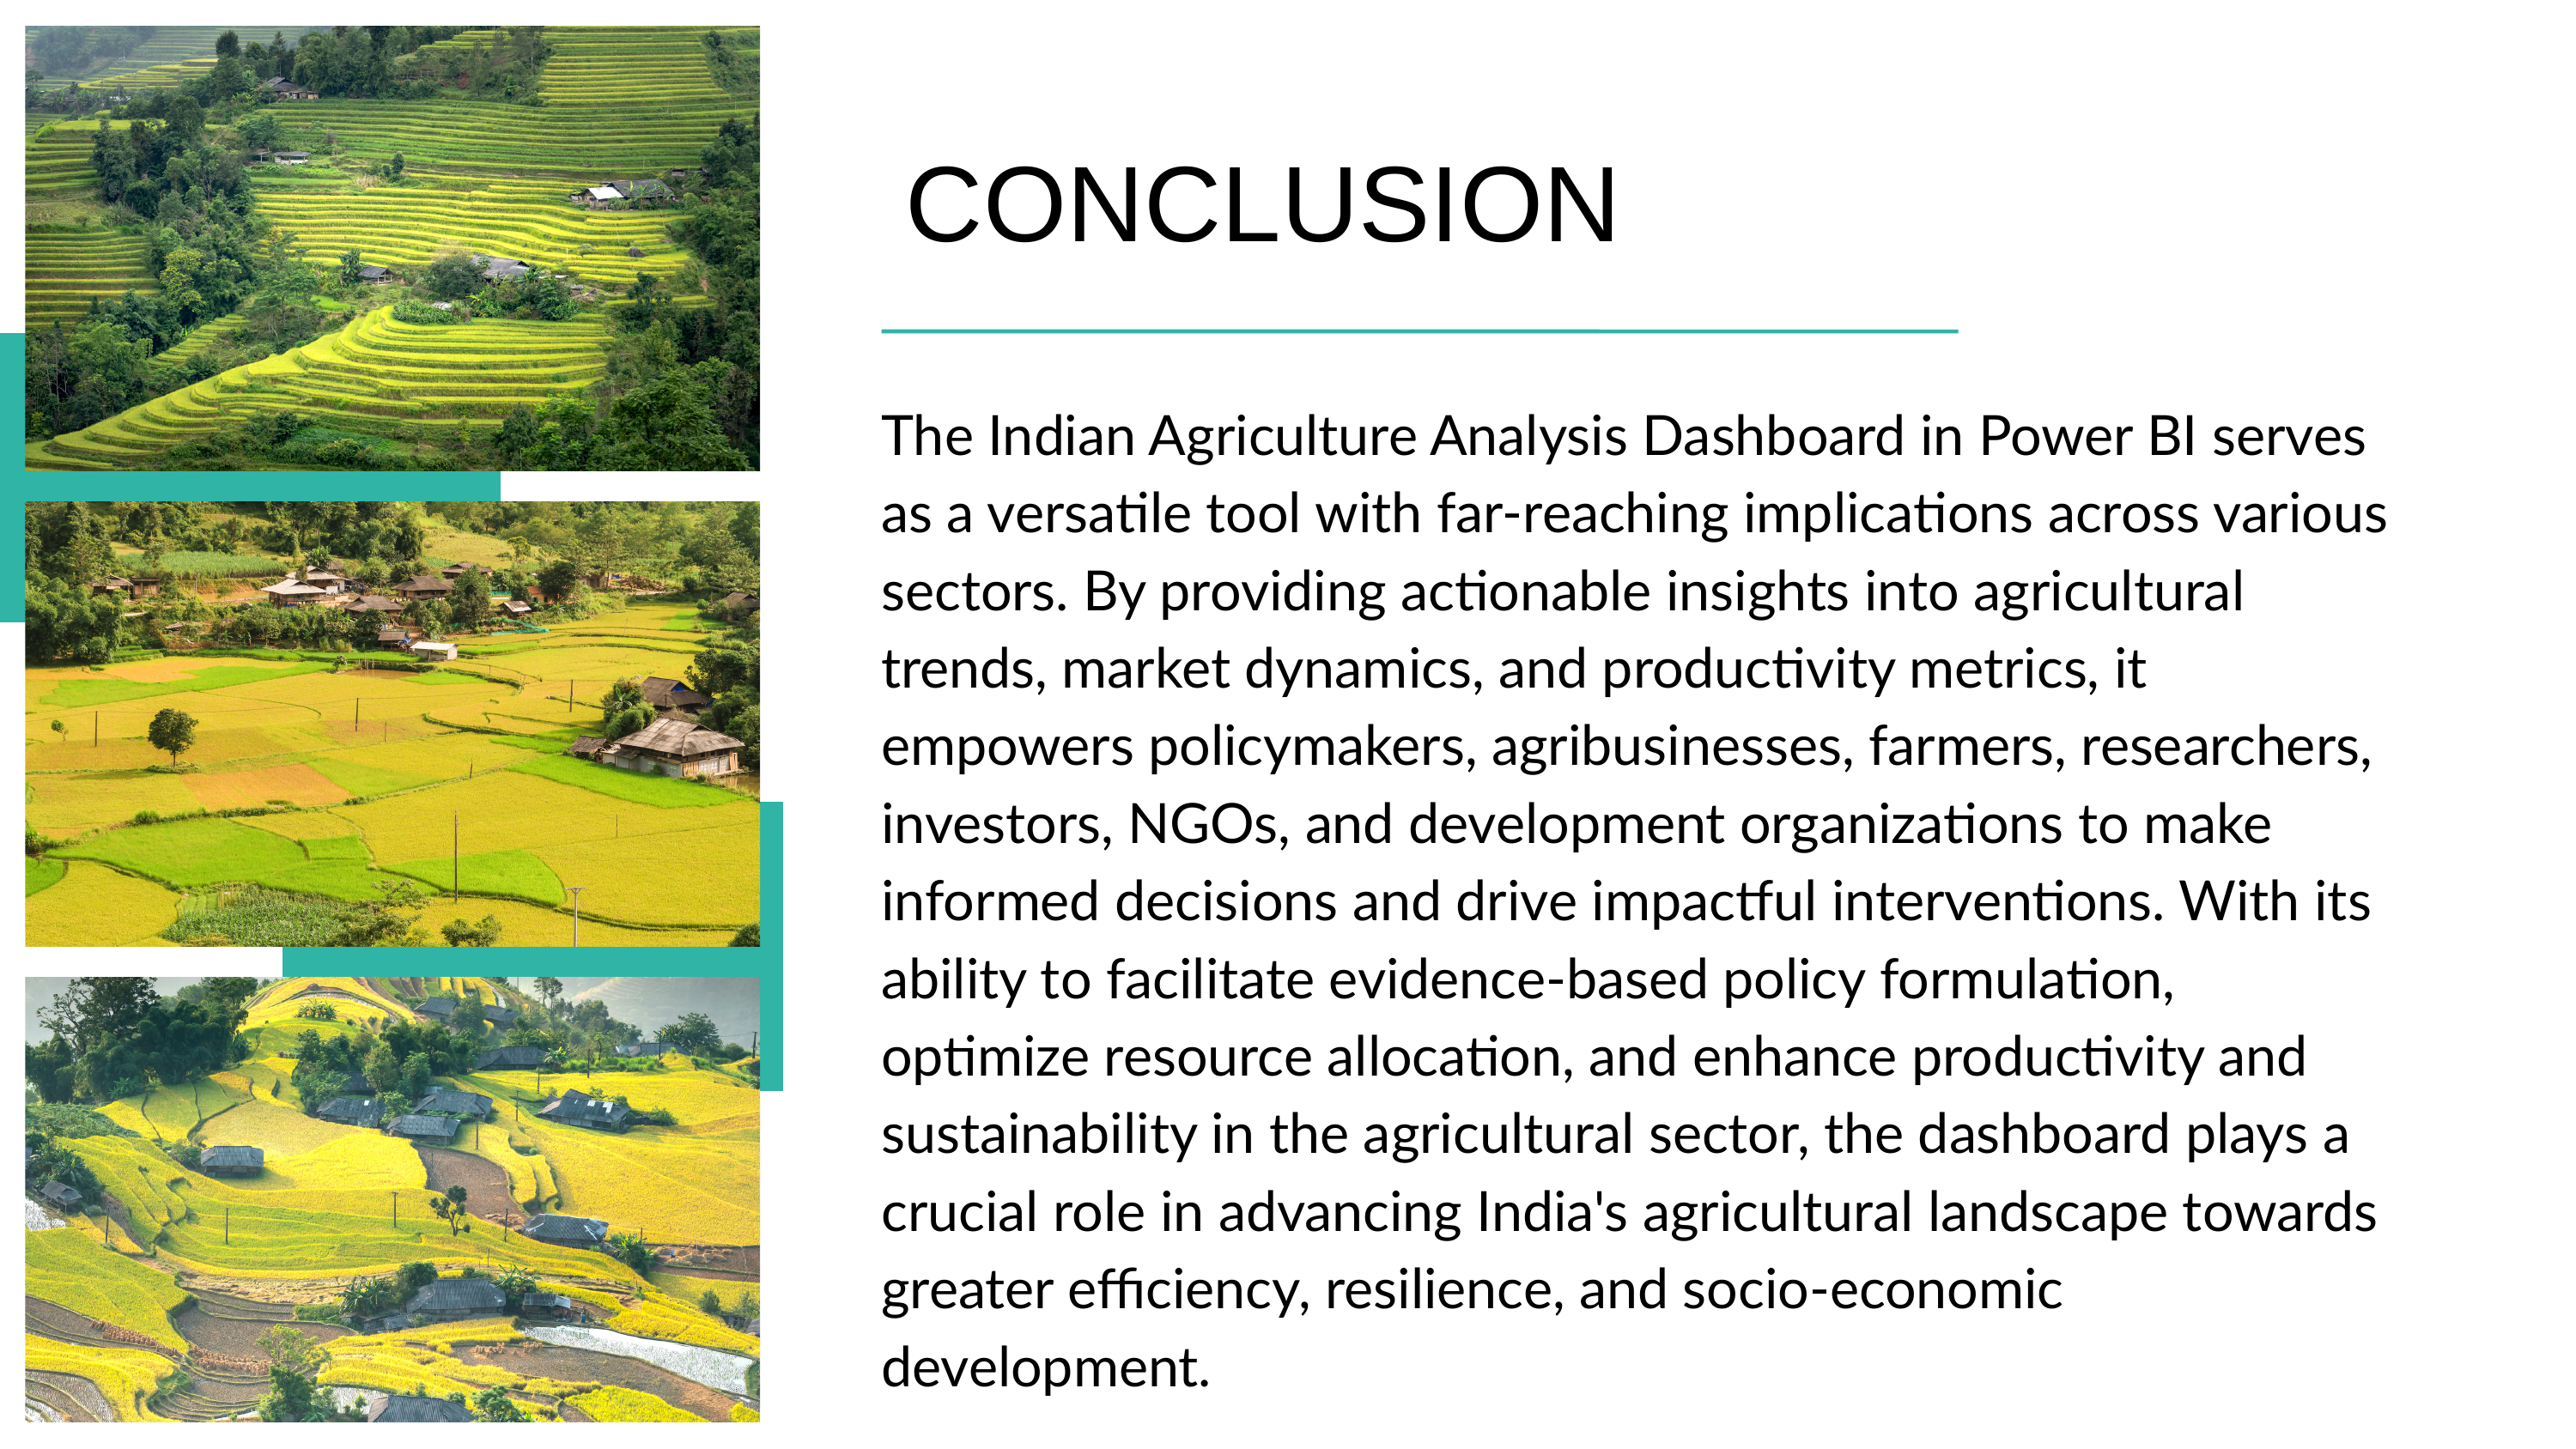

CONCLUSION

The Indian Agriculture Analysis Dashboard in Power BI serves as a versatile tool with far-reaching implications across various sectors. By providing actionable insights into agricultural trends, market dynamics, and productivity metrics, it empowers policymakers, agribusinesses, farmers, researchers, investors, NGOs, and development organizations to make informed decisions and drive impactful interventions. With its ability to facilitate evidence-based policy formulation, optimize resource allocation, and enhance productivity and sustainability in the agricultural sector, the dashboard plays a crucial role in advancing India's agricultural landscape towards greater efficiency, resilience, and socio-economic development.